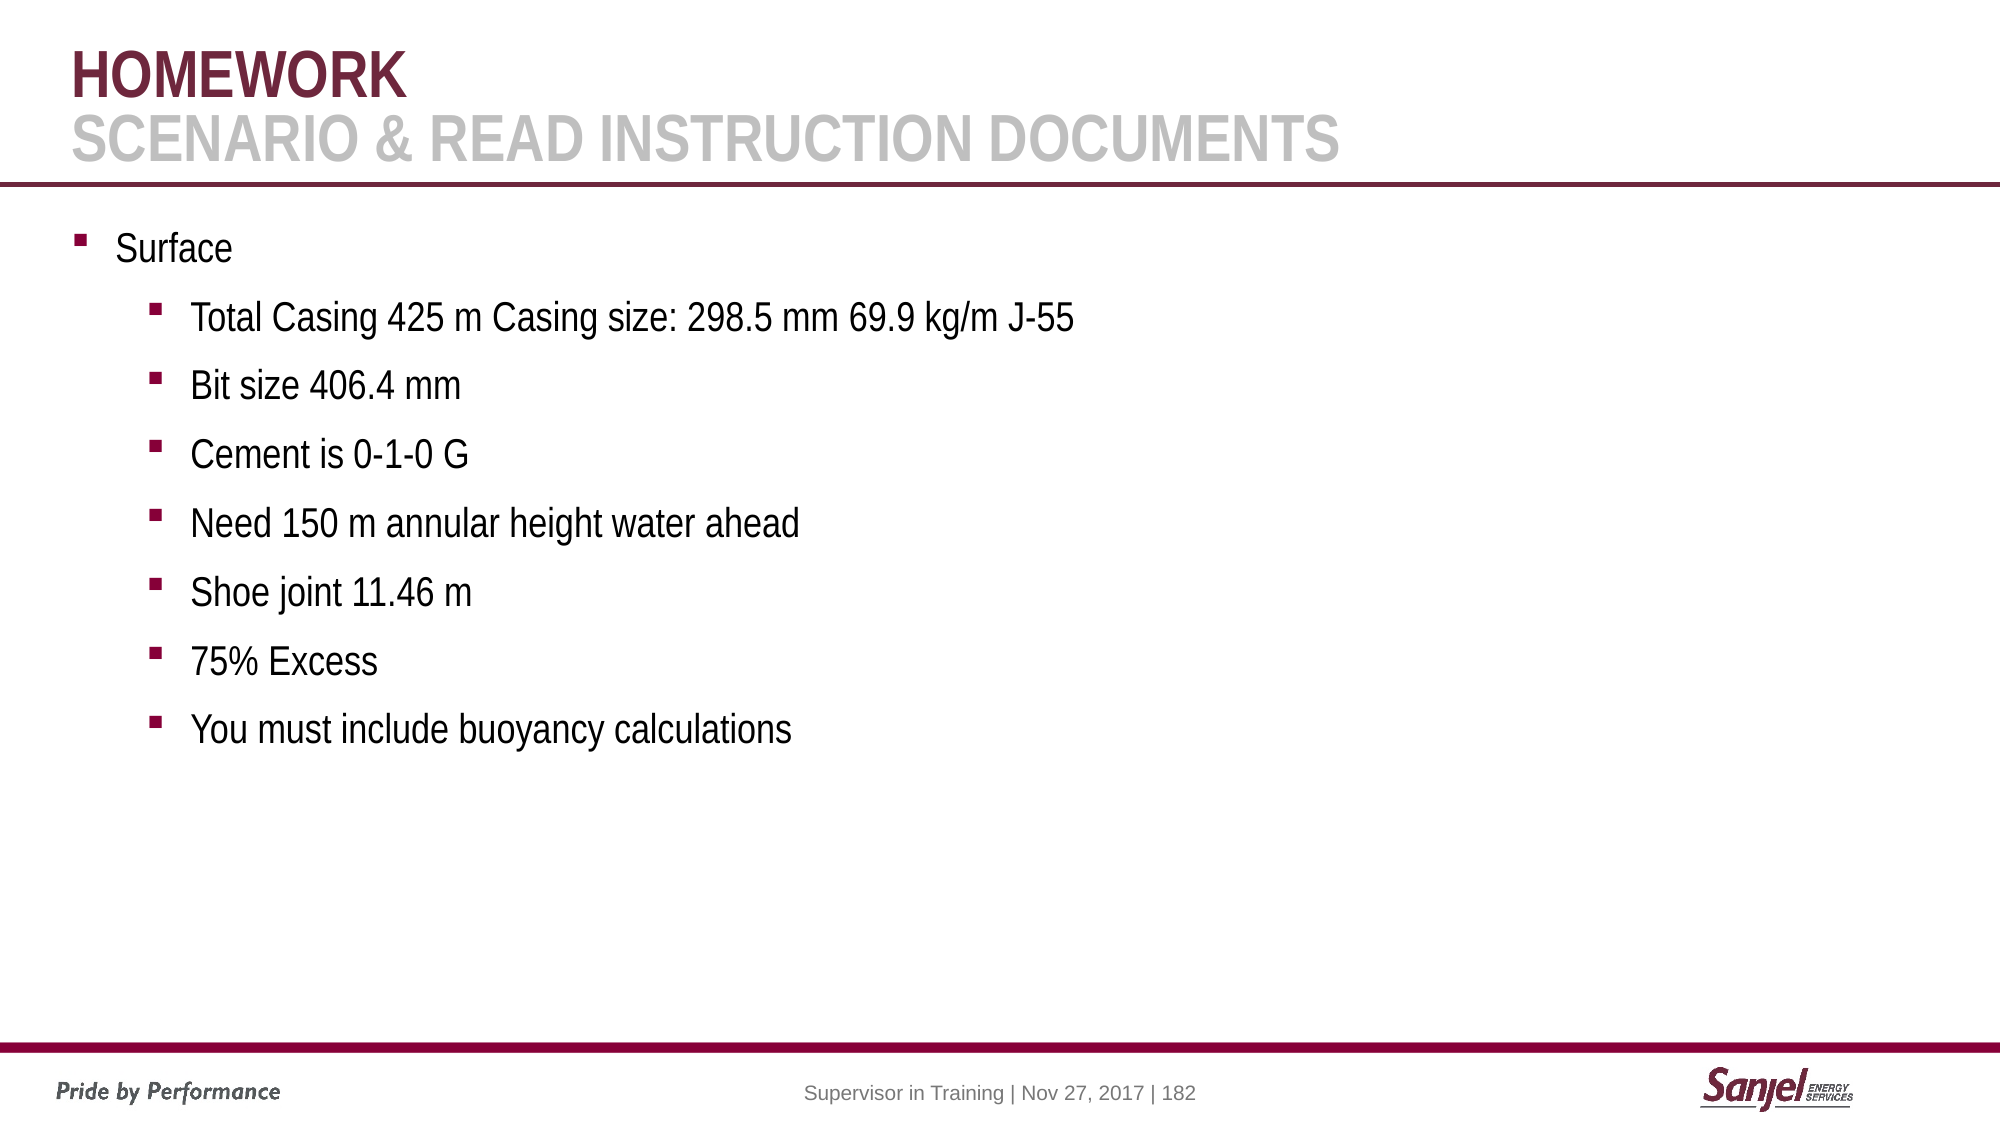

# Homework Scenario & Read instruction documents
Surface
Total Casing 425 m Casing size: 298.5 mm 69.9 kg/m J-55
Bit size 406.4 mm
Cement is 0-1-0 G
Need 150 m annular height water ahead
Shoe joint 11.46 m
75% Excess
You must include buoyancy calculations